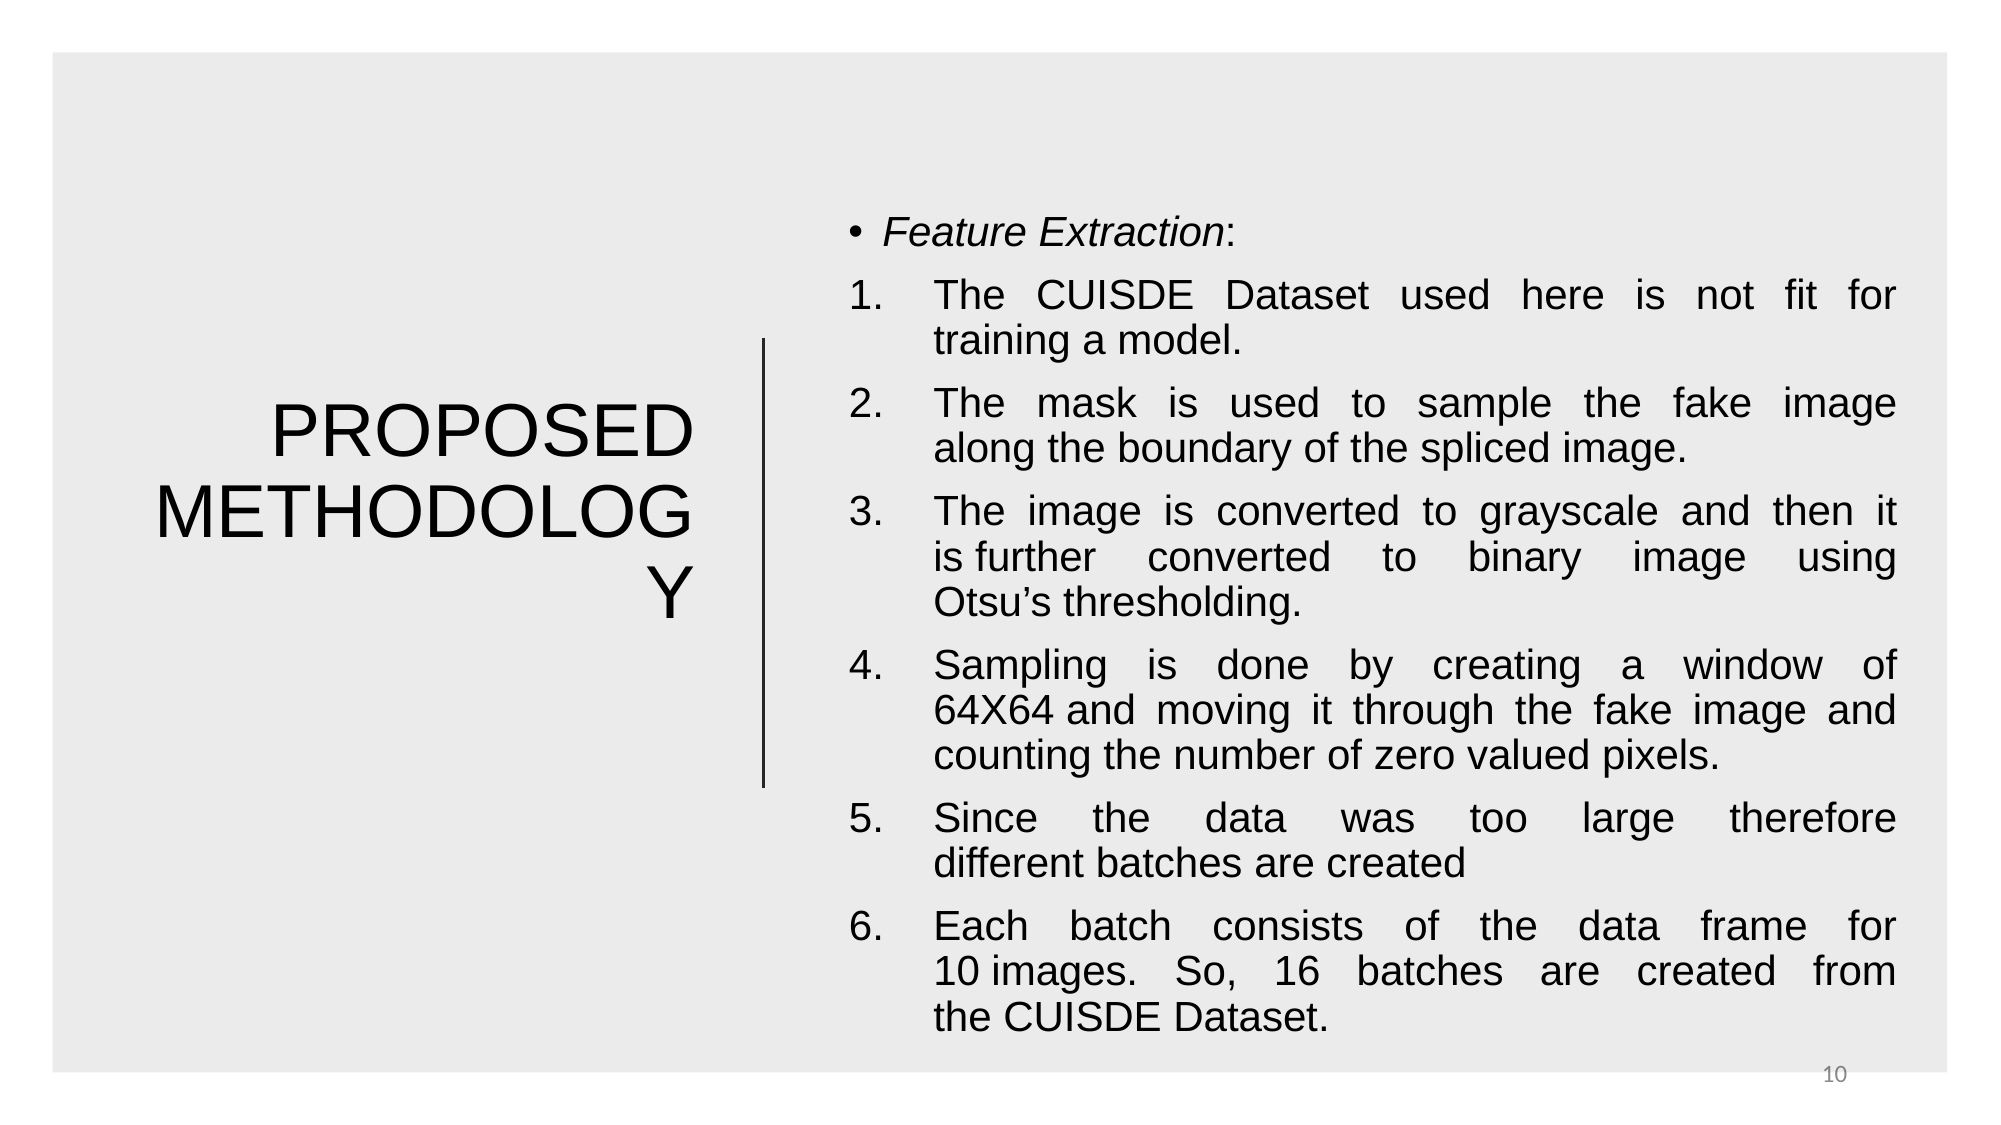

Feature Extraction:
The CUISDE Dataset used here is not fit for training a model.
The mask is used to sample the fake image along the boundary of the spliced image.
The image is converted to grayscale and then it is further converted to binary image using Otsu’s thresholding.
Sampling is done by creating a window of 64X64 and moving it through the fake image and counting the number of zero valued pixels.
Since the data was too large therefore different batches are created
Each batch consists of the data frame for 10 images. So, 16 batches are created from the CUISDE Dataset.

# PROPOSED METHODOLOGY

10